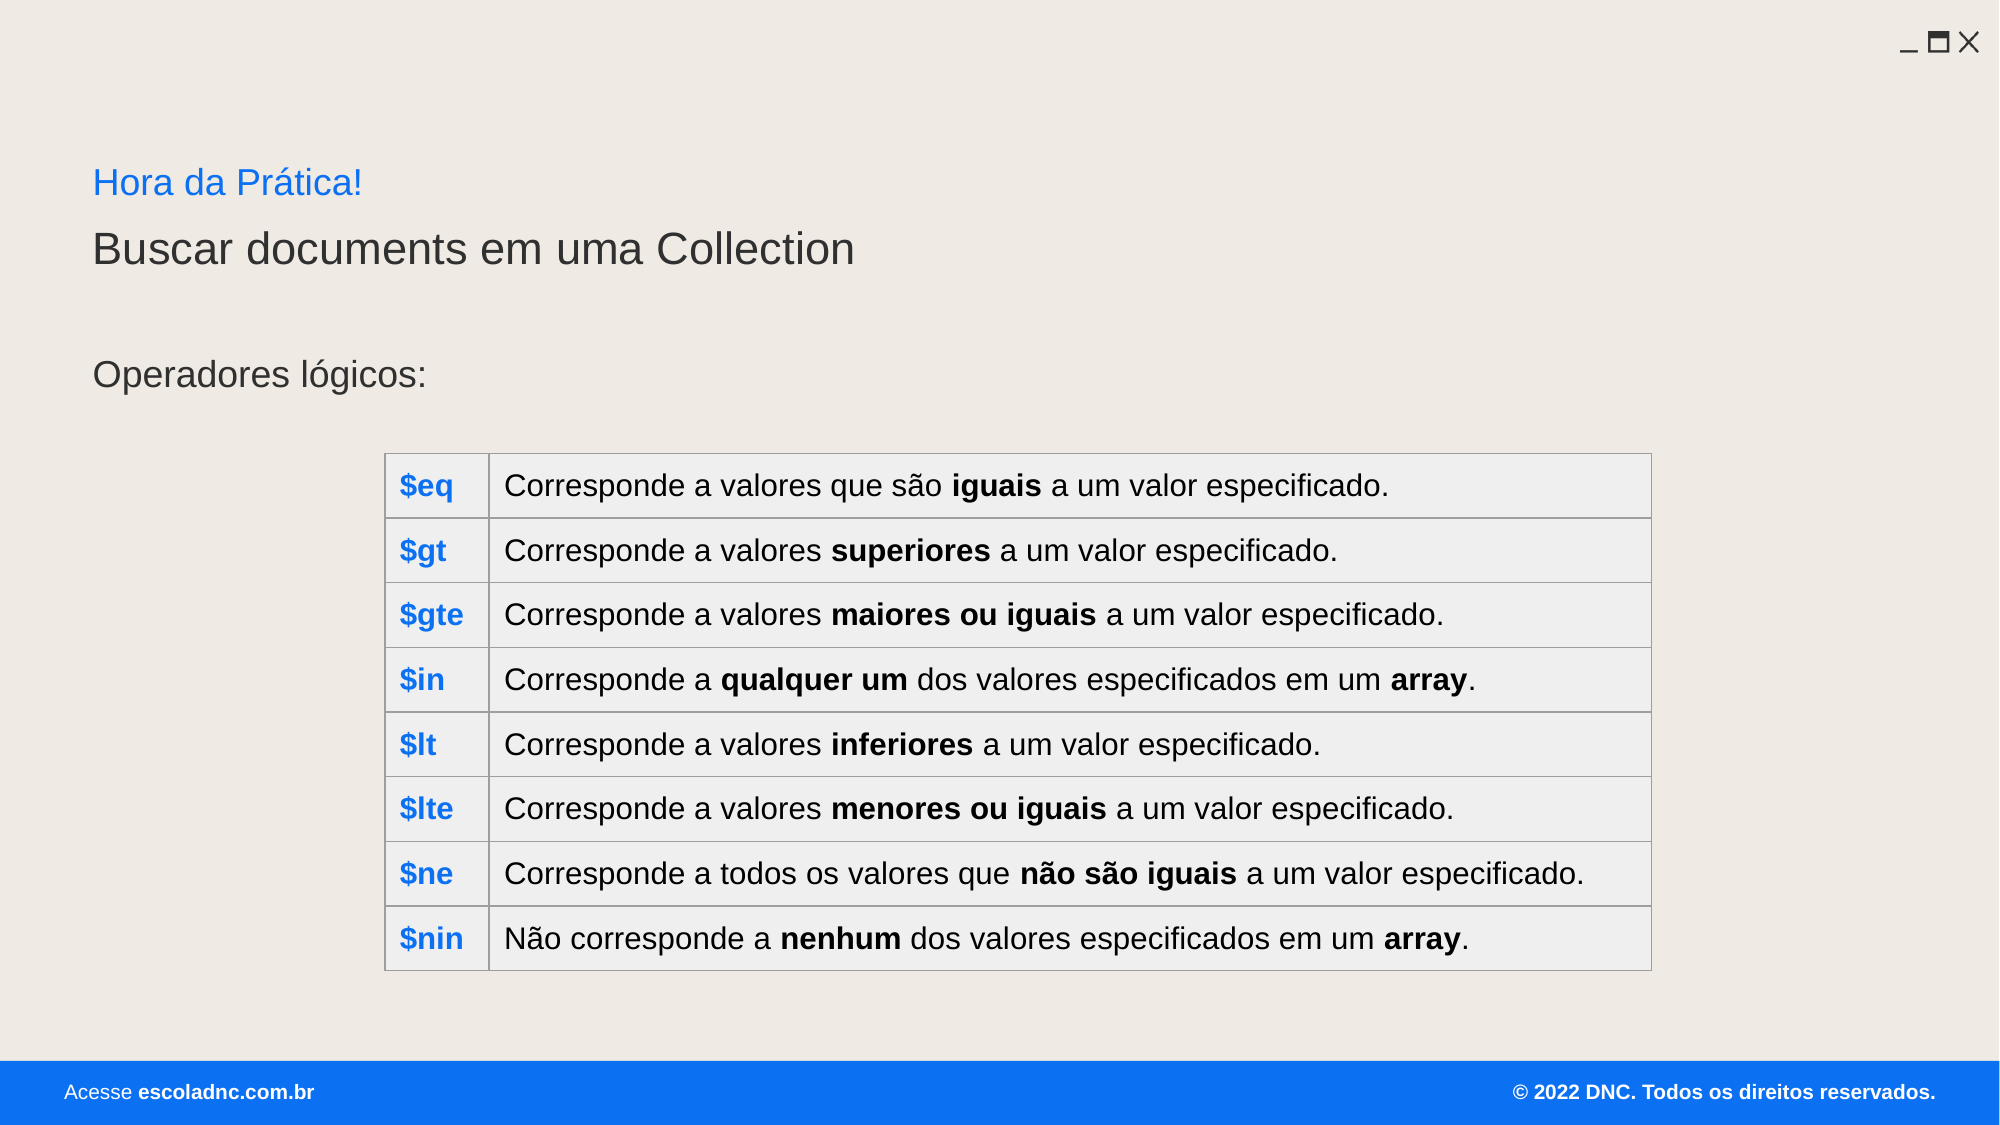

Hora da Prática!
# Buscar documents em uma Collection
Operadores lógicos:
| $eq | Corresponde a valores que são iguais a um valor especificado. |
| --- | --- |
| $gt | Corresponde a valores superiores a um valor especificado. |
| $gte | Corresponde a valores maiores ou iguais a um valor especificado. |
| $in | Corresponde a qualquer um dos valores especificados em um array. |
| $lt | Corresponde a valores inferiores a um valor especificado. |
| $lte | Corresponde a valores menores ou iguais a um valor especificado. |
| $ne | Corresponde a todos os valores que não são iguais a um valor especificado. |
| $nin | Não corresponde a nenhum dos valores especificados em um array. |